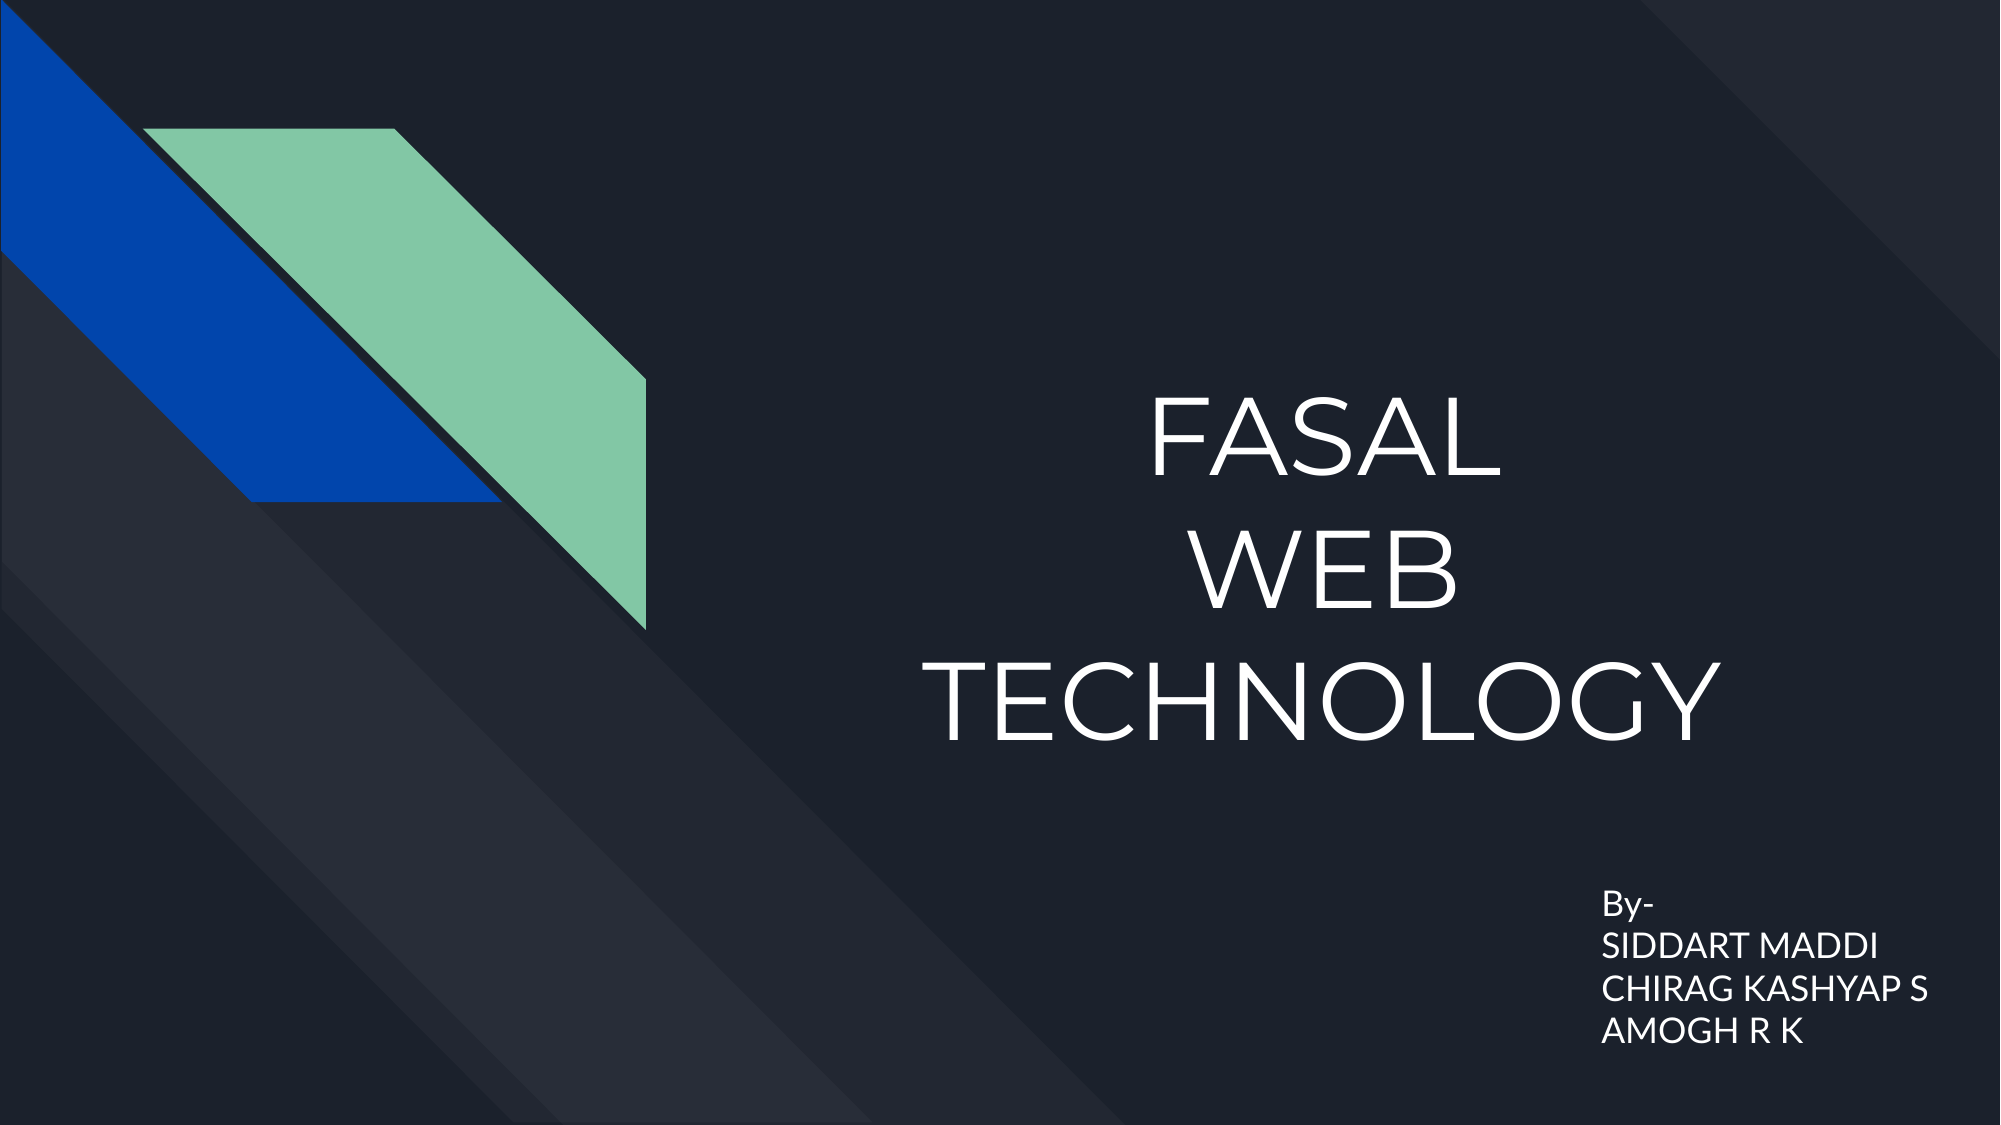

# FASAL
WEB
TECHNOLOGY
By-
SIDDART MADDI
CHIRAG KASHYAP S
AMOGH R K